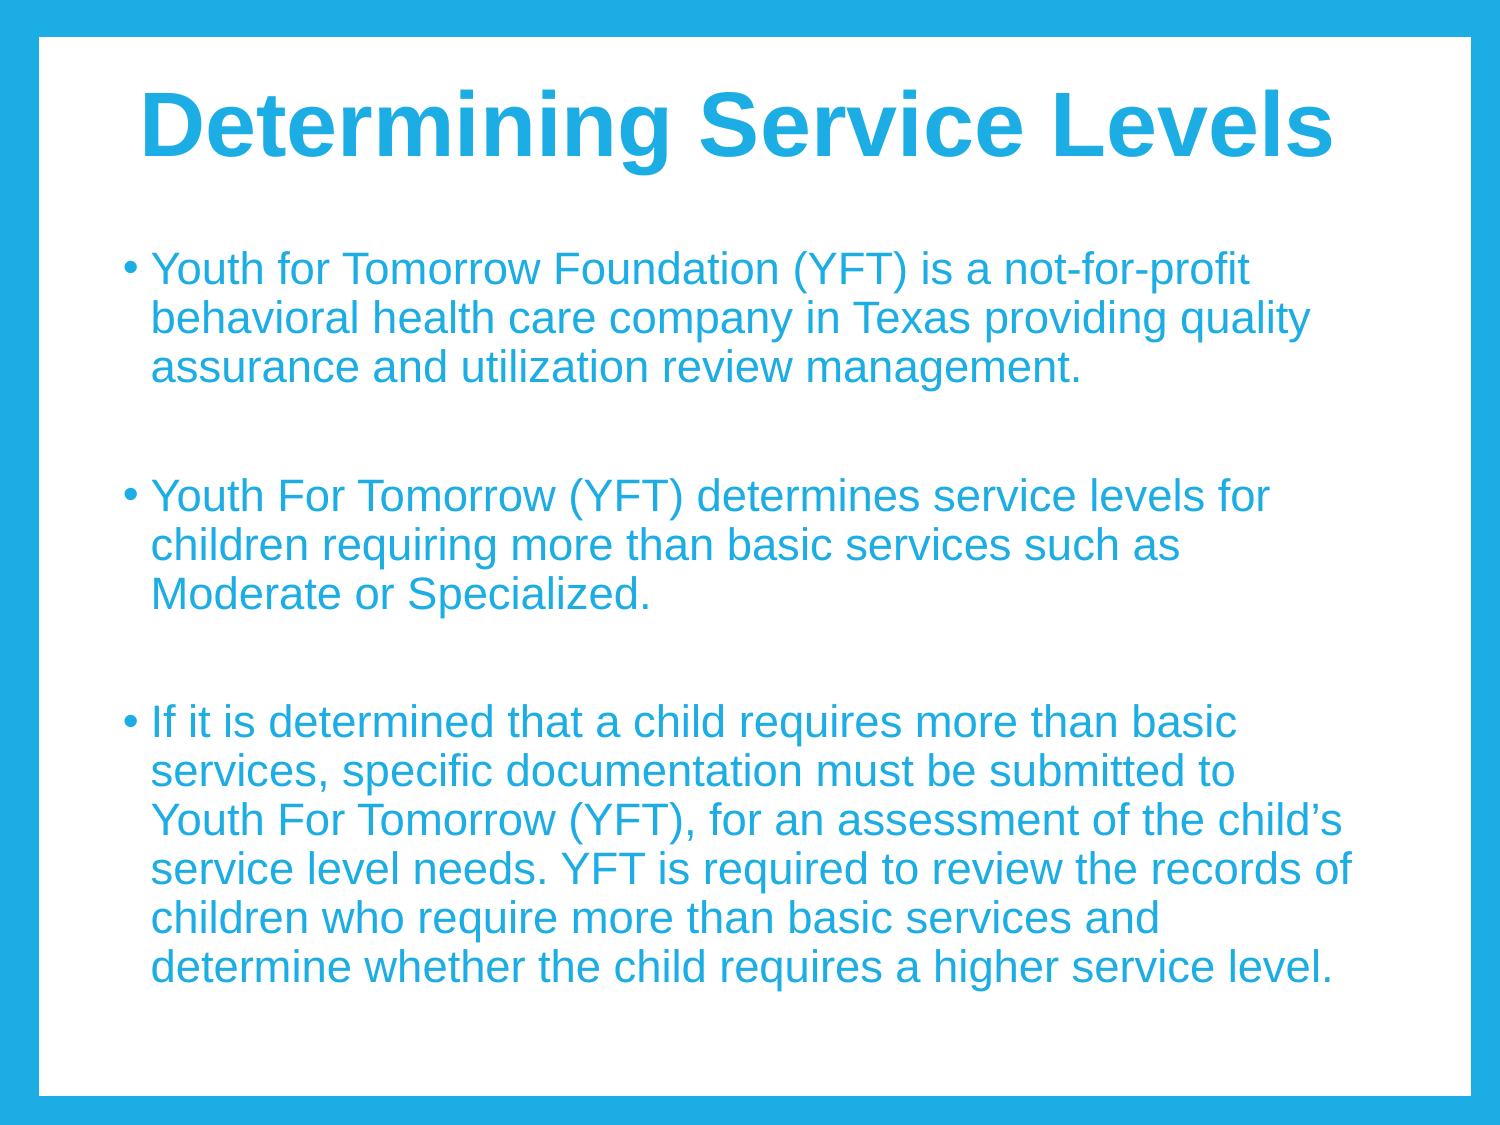

# Determining Service Levels
Youth for Tomorrow Foundation (YFT) is a not-for-profit behavioral health care company in Texas providing quality assurance and utilization review management.

Youth For Tomorrow (YFT) determines service levels for children requiring more than basic services such as Moderate or Specialized.

If it is determined that a child requires more than basic services, specific documentation must be submitted to Youth For Tomorrow (YFT), for an assessment of the child’s service level needs. YFT is required to review the records of children who require more than basic services and determine whether the child requires a higher service level.